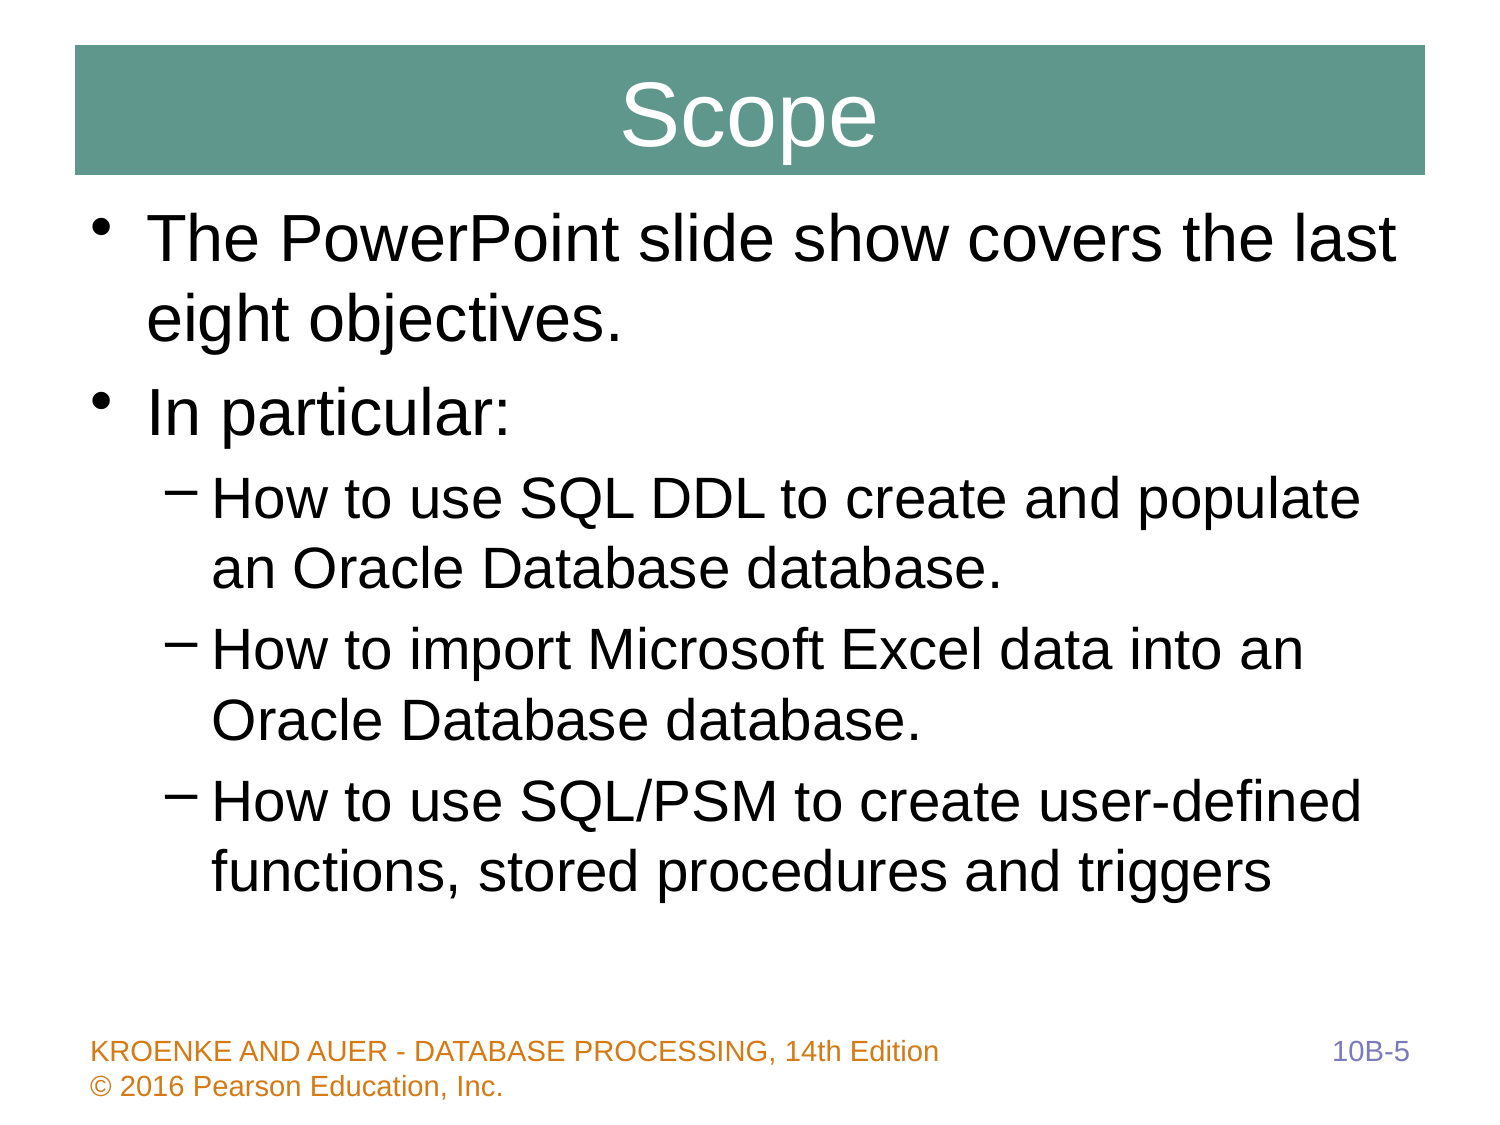

# Scope
The PowerPoint slide show covers the last eight objectives.
In particular:
How to use SQL DDL to create and populate an Oracle Database database.
How to import Microsoft Excel data into an Oracle Database database.
How to use SQL/PSM to create user-defined functions, stored procedures and triggers
10B-5

KROENKE AND AUER - DATABASE PROCESSING, 14th Edition © 2016 Pearson Education, Inc.